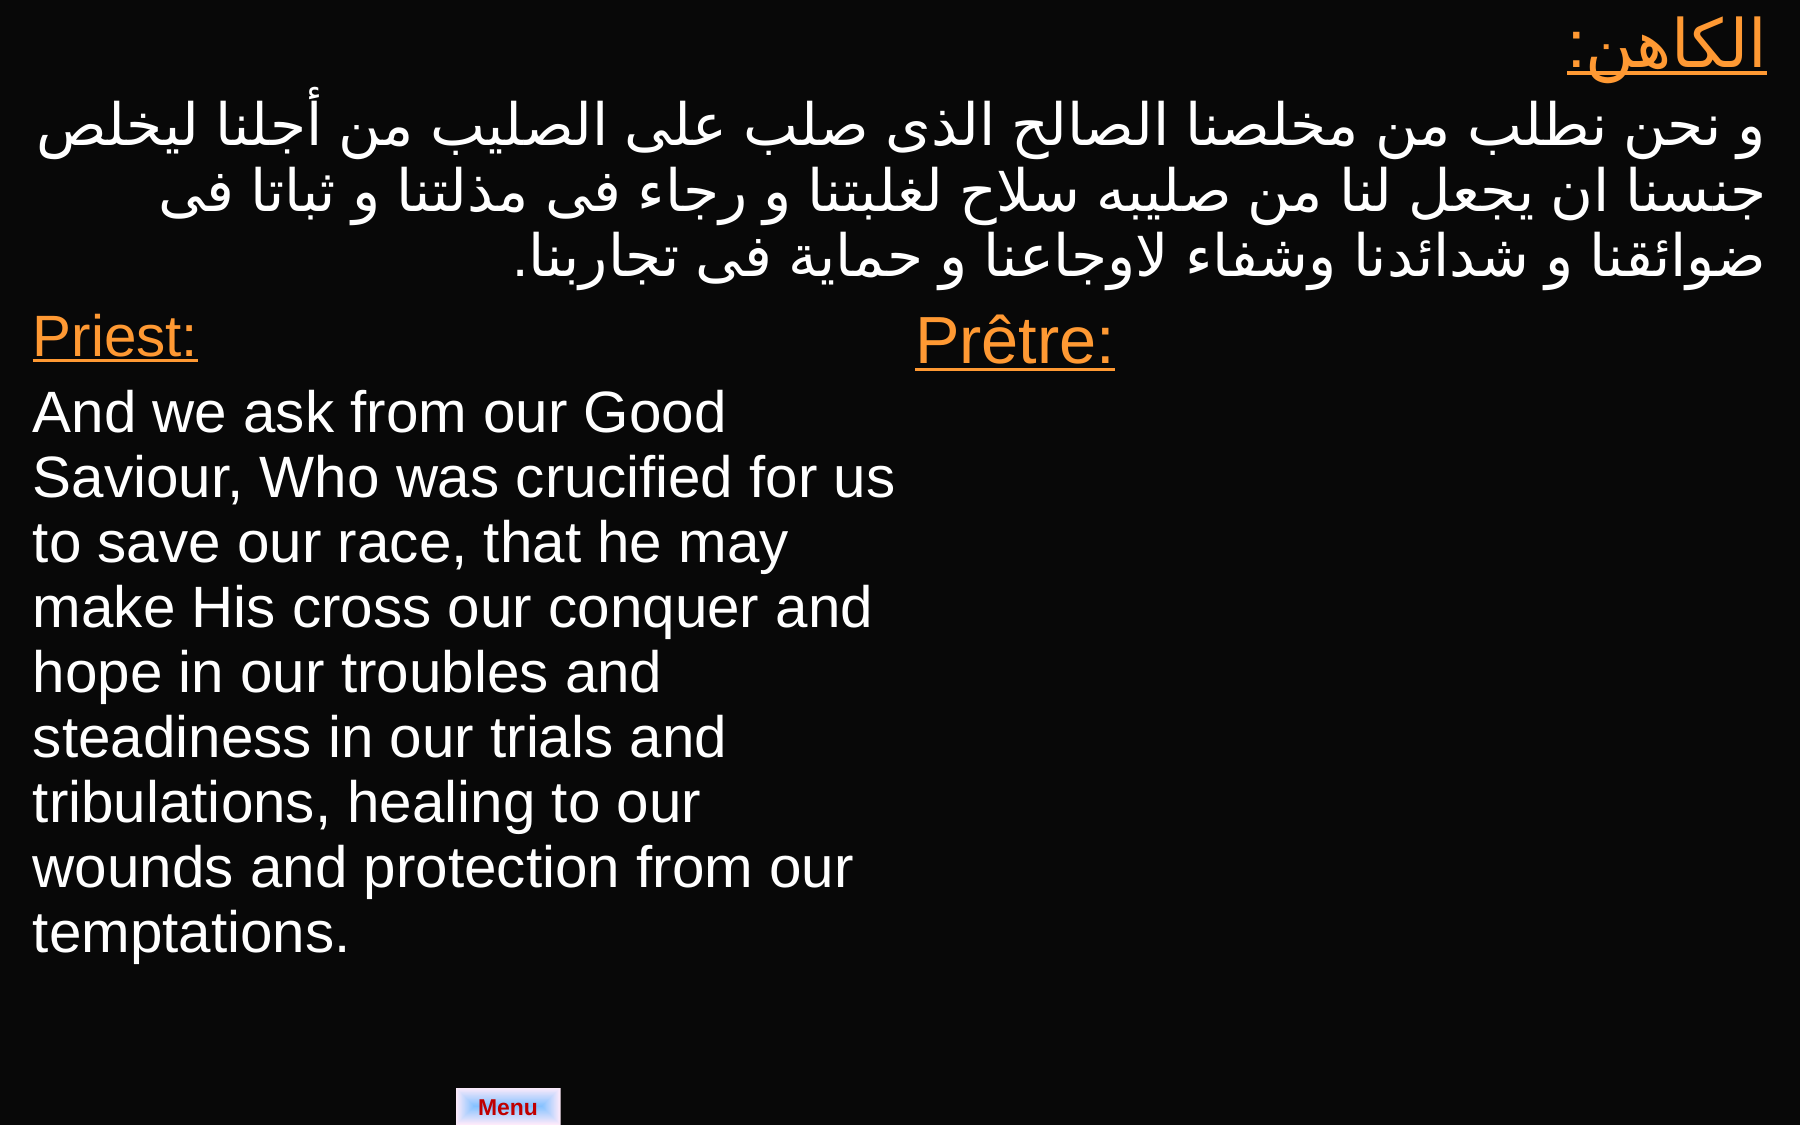

| الكاهن: و نحن نطلب من مخلصنا الصالح الذى صلب على الصليب من أجلنا ليخلص جنسنا ان يجعل لنا من صليبه سلاح لغلبتنا و رجاء فى مذلتنا و ثباتا فى ضوائقنا و شدائدنا وشفاء لاوجاعنا و حماية فى تجاربنا. |  |
| --- | --- |
| Priest: And we ask from our Good Saviour, Who was crucified for us to save our race, that he may make His cross our conquer and hope in our troubles and steadiness in our trials and tribulations, healing to our wounds and protection from our temptations. | Prêtre: |

Menu